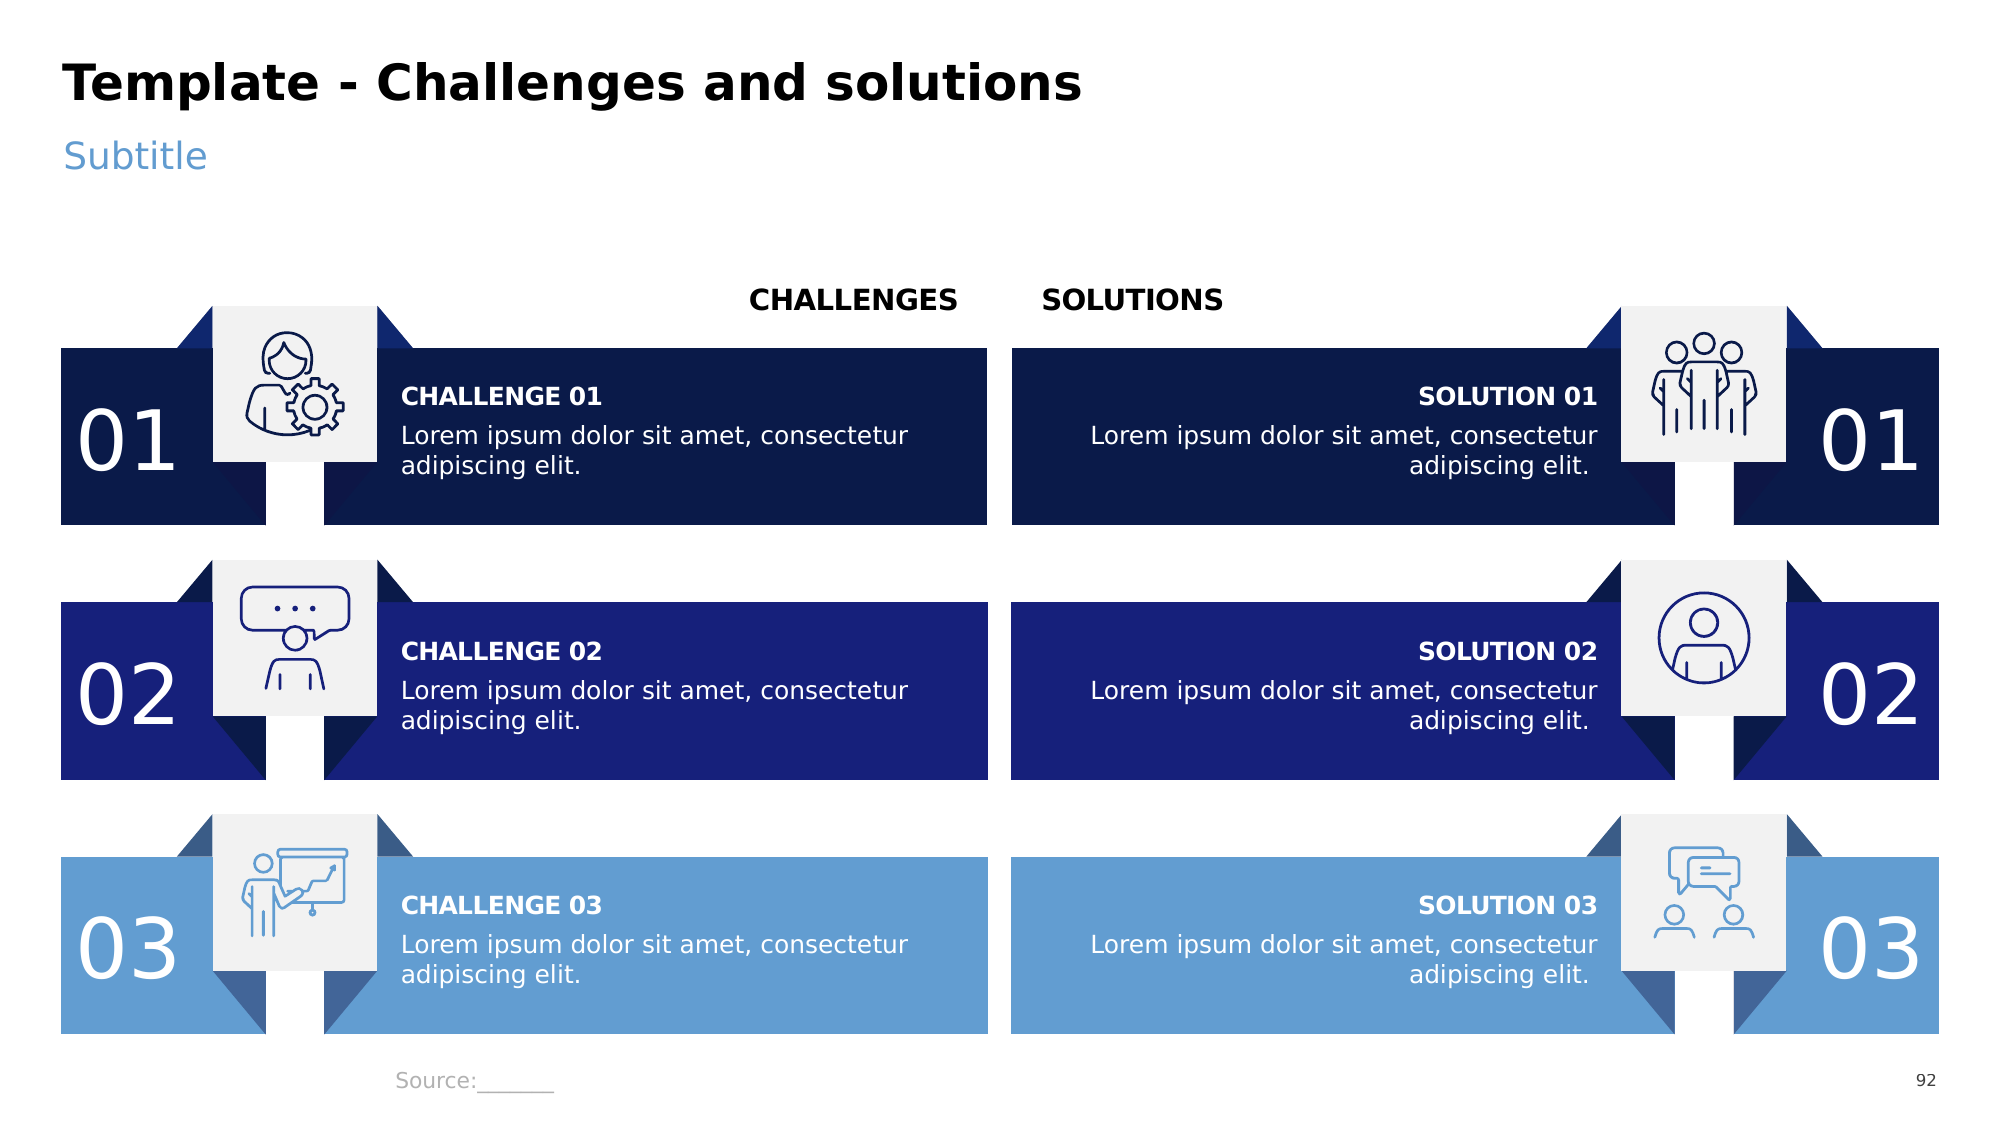

# Template - Challenges and solutions
Subtitle
CHALLENGES
SOLUTIONS

01

01
CHALLENGE 01
SOLUTION 01
Lorem ipsum dolor sit amet, consectetur adipiscing elit.

Lorem ipsum dolor sit amet, consectetur adipiscing elit.

02

02
CHALLENGE 02
SOLUTION 02
Lorem ipsum dolor sit amet, consectetur adipiscing elit.

Lorem ipsum dolor sit amet, consectetur adipiscing elit.

03

03
CHALLENGE 03
SOLUTION 03
Lorem ipsum dolor sit amet, consectetur adipiscing elit.

Lorem ipsum dolor sit amet, consectetur adipiscing elit.

Source:_______